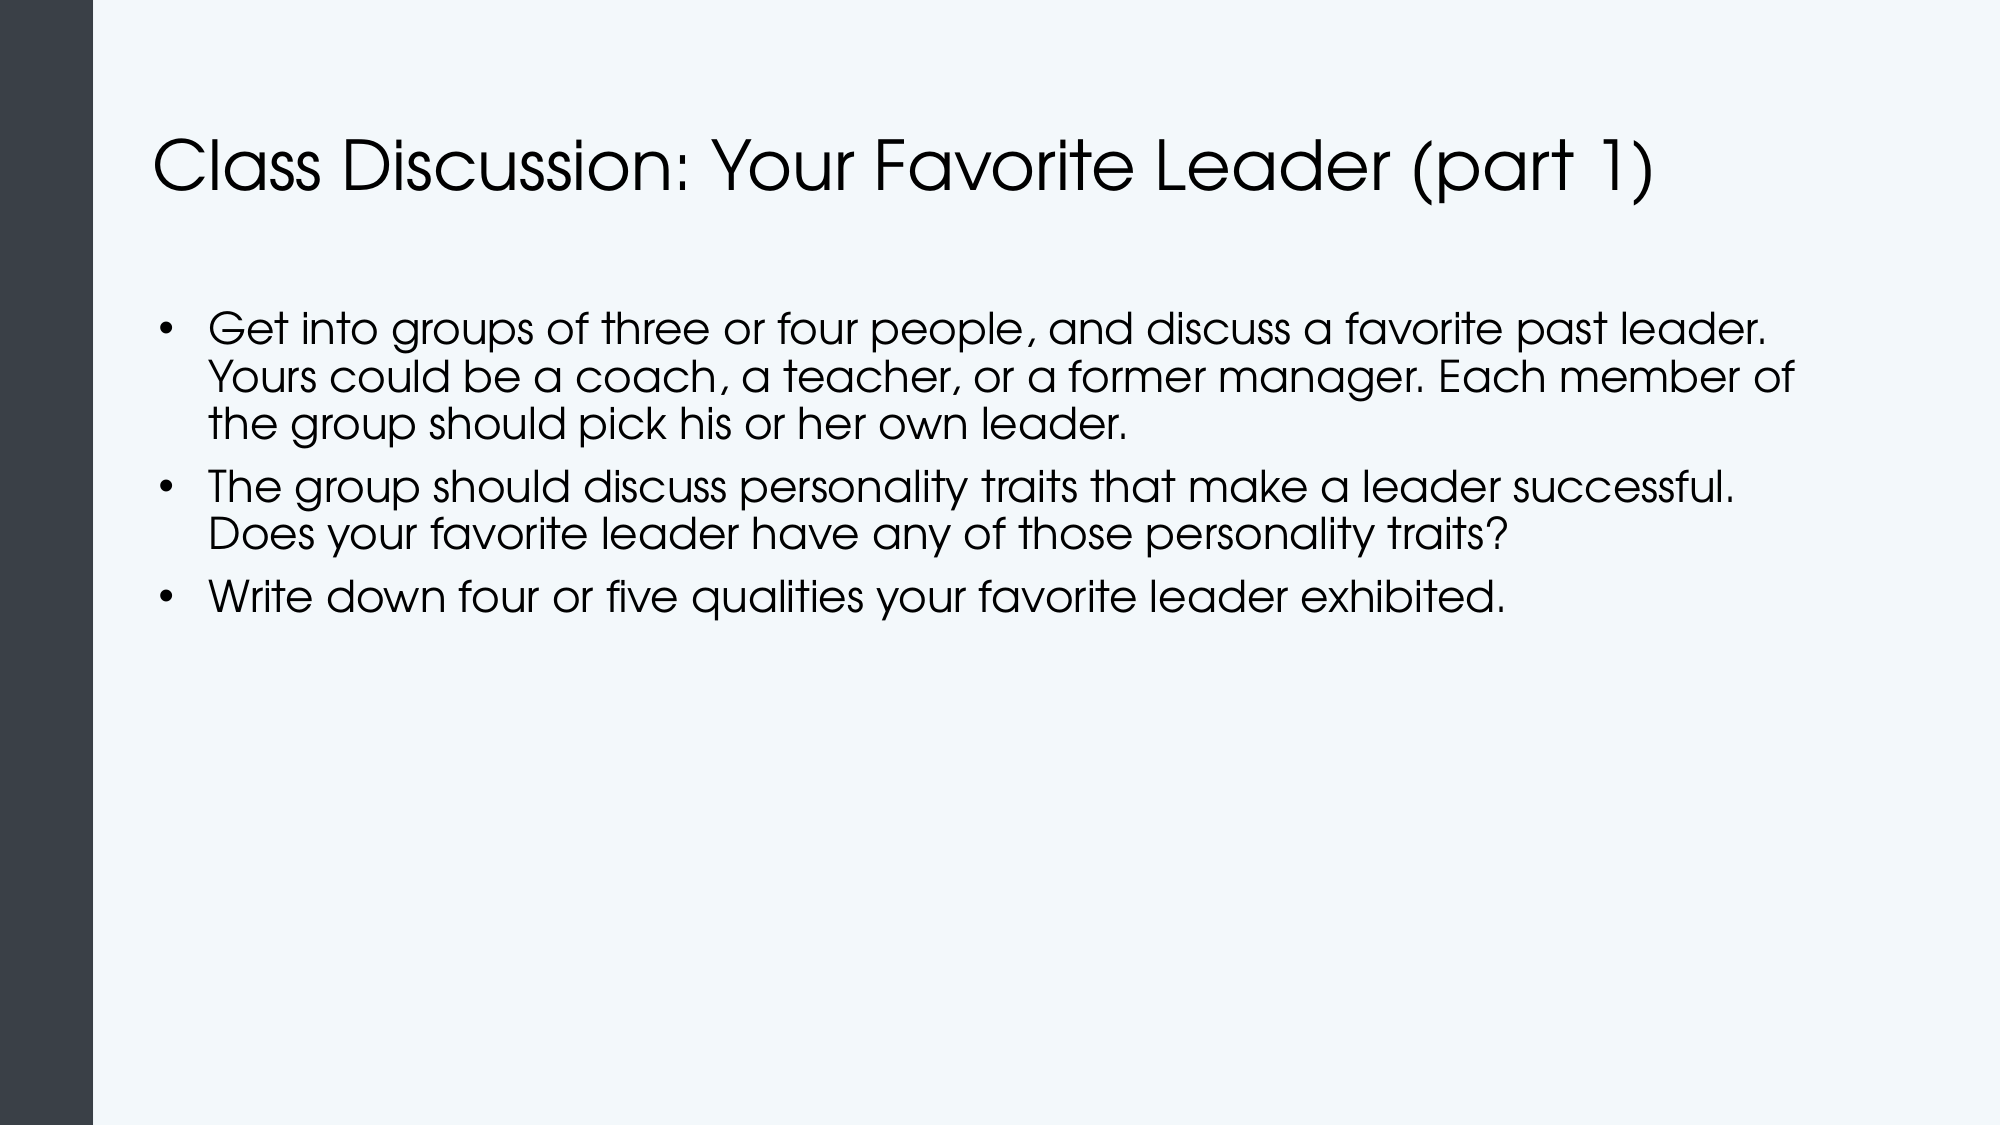

# Class Discussion: Your Favorite Leader (part 1)
Get into groups of three or four people, and discuss a favorite past leader.  Yours could be a coach, a teacher, or a former manager. Each member of the group should pick his or her own leader.
The group should discuss personality traits that make a leader successful.  Does your favorite leader have any of those personality traits?
Write down four or five qualities your favorite leader exhibited.